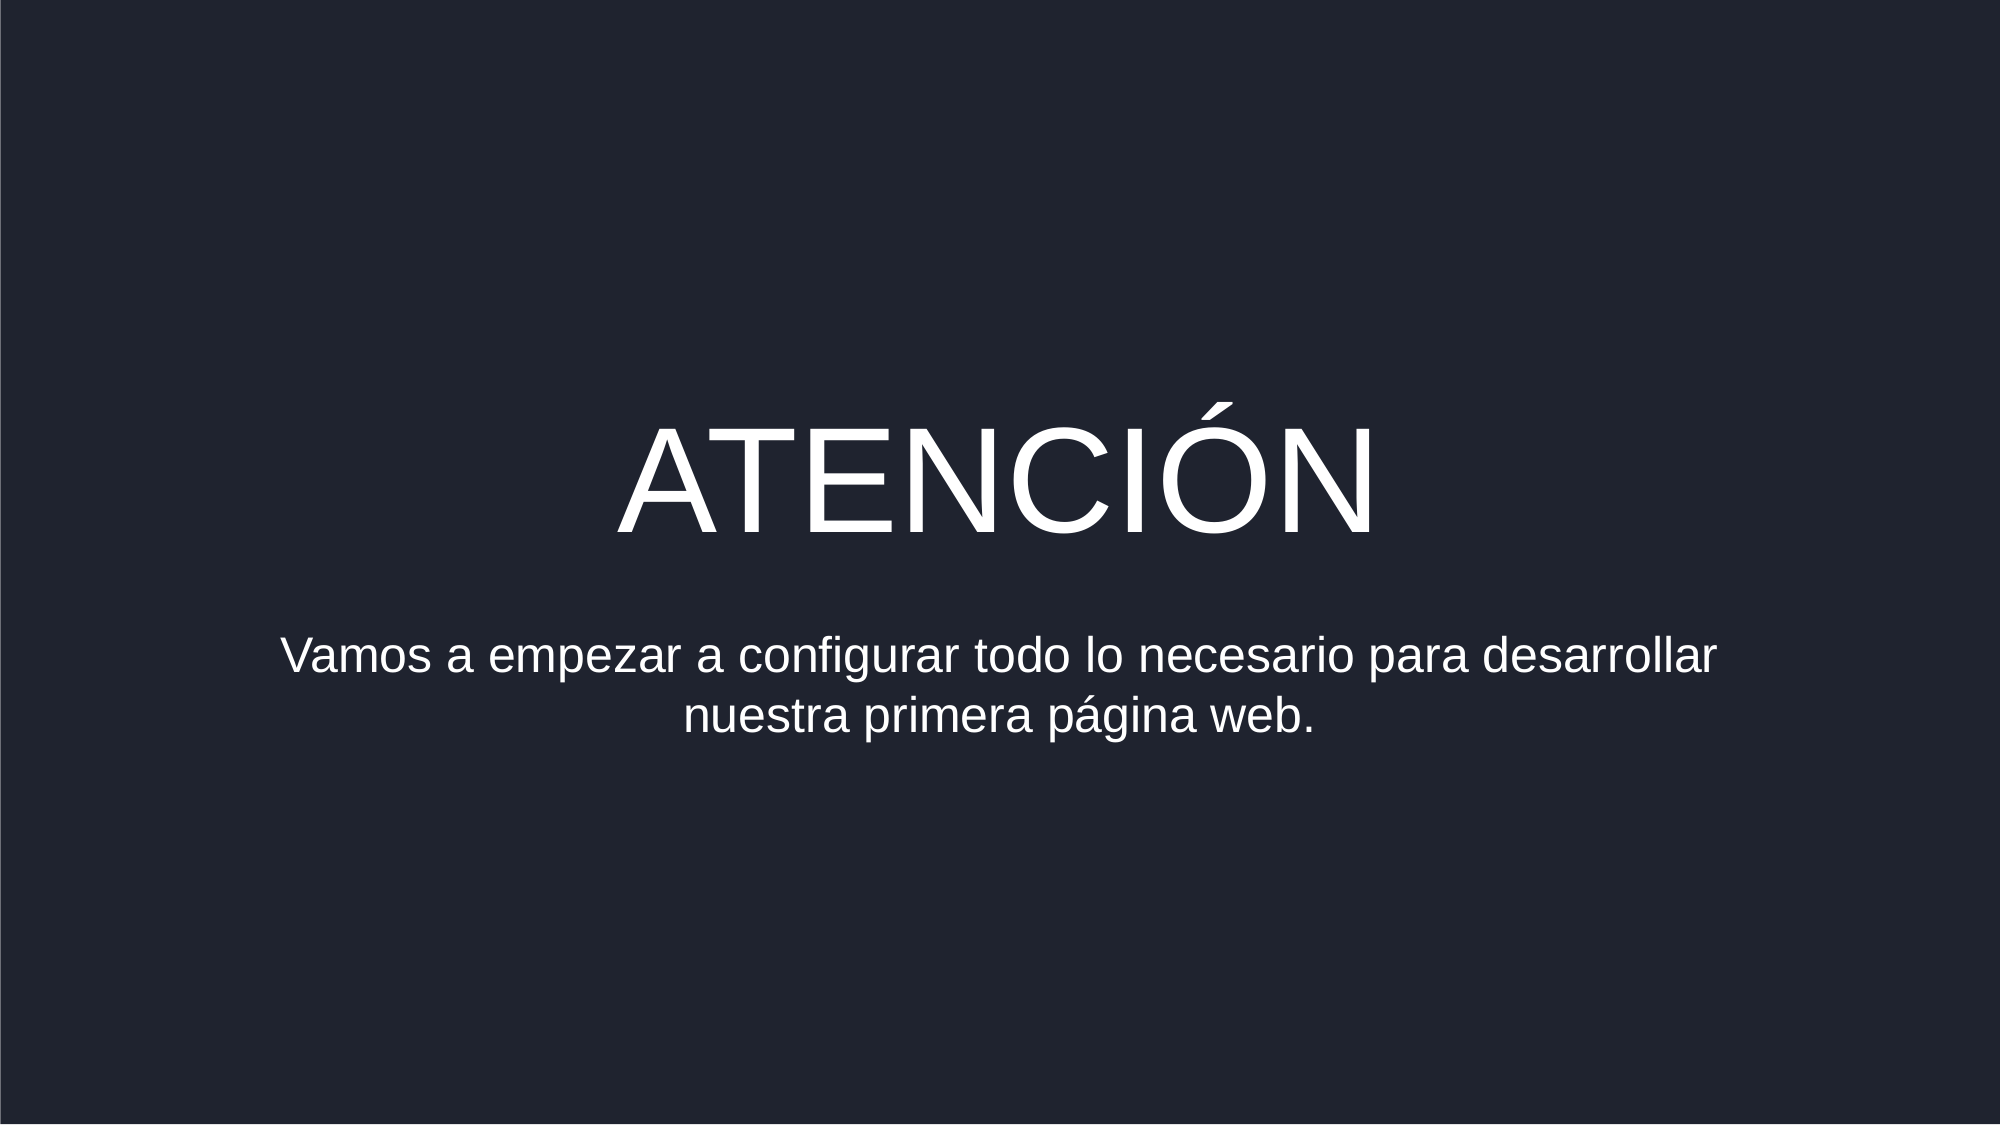

ATENCIÓN

Vamos a empezar a configurar todo lo necesario para desarrollar
nuestra primera página web.